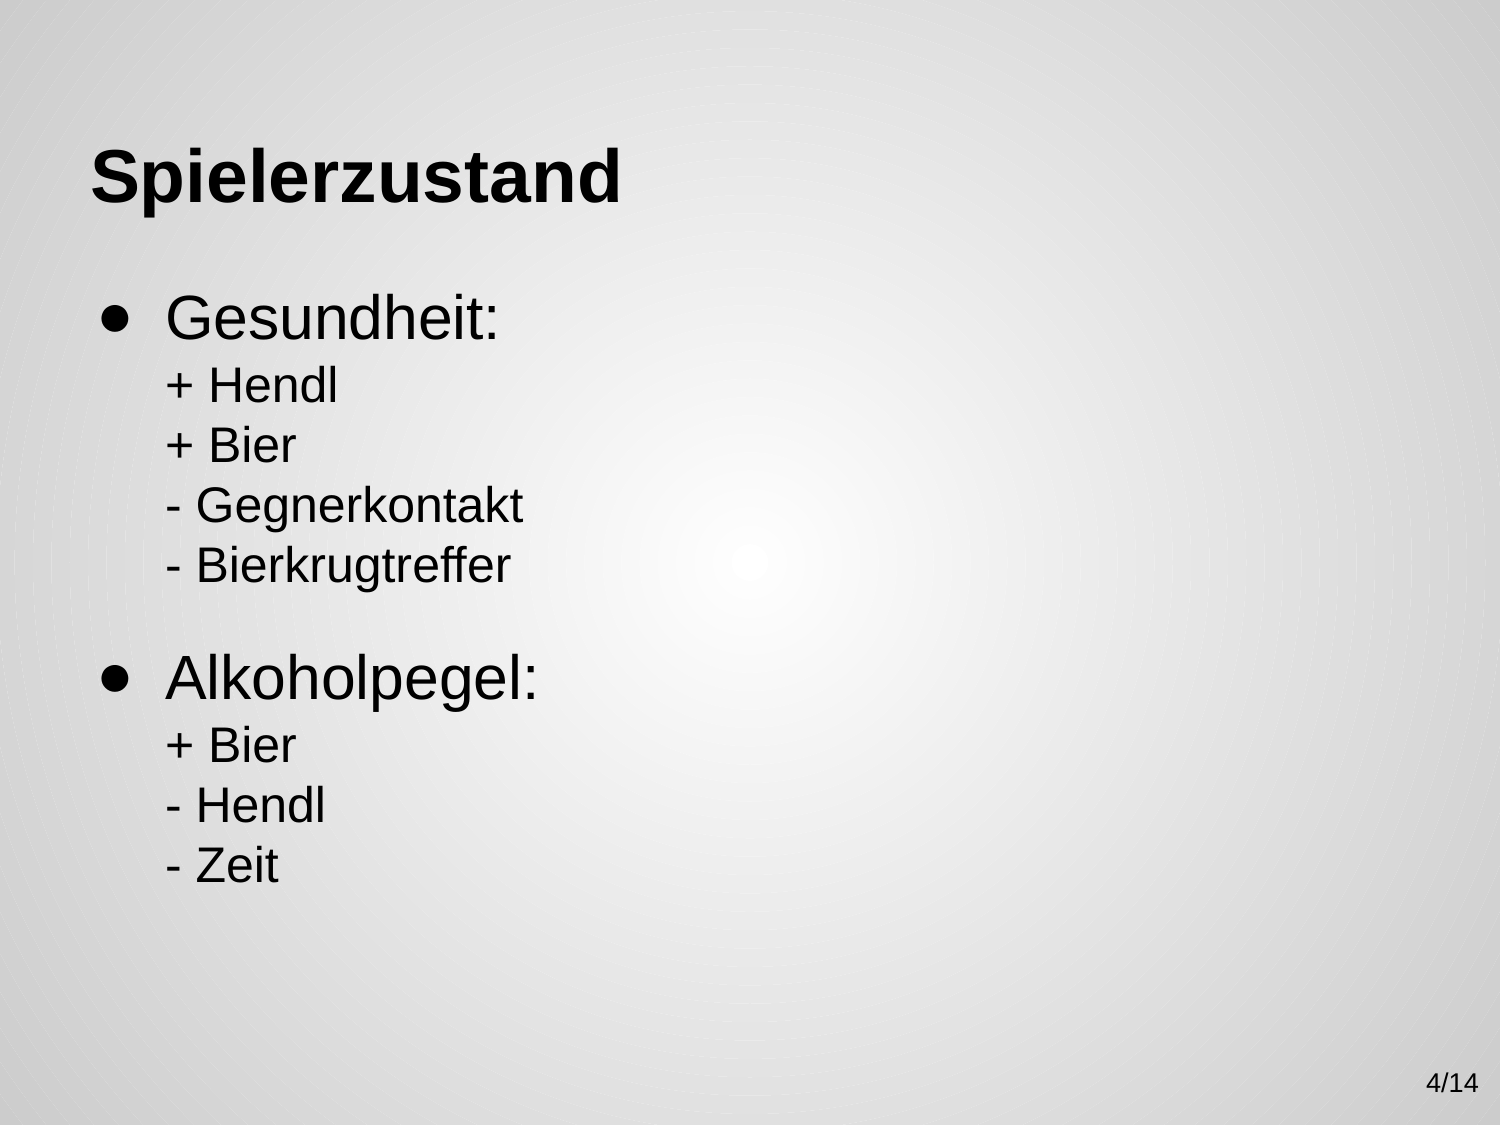

# Spielerzustand
Gesundheit:
+ Hendl
+ Bier
- Gegnerkontakt
- Bierkrugtreffer

Alkoholpegel:
+ Bier
- Hendl
- Zeit

4/14